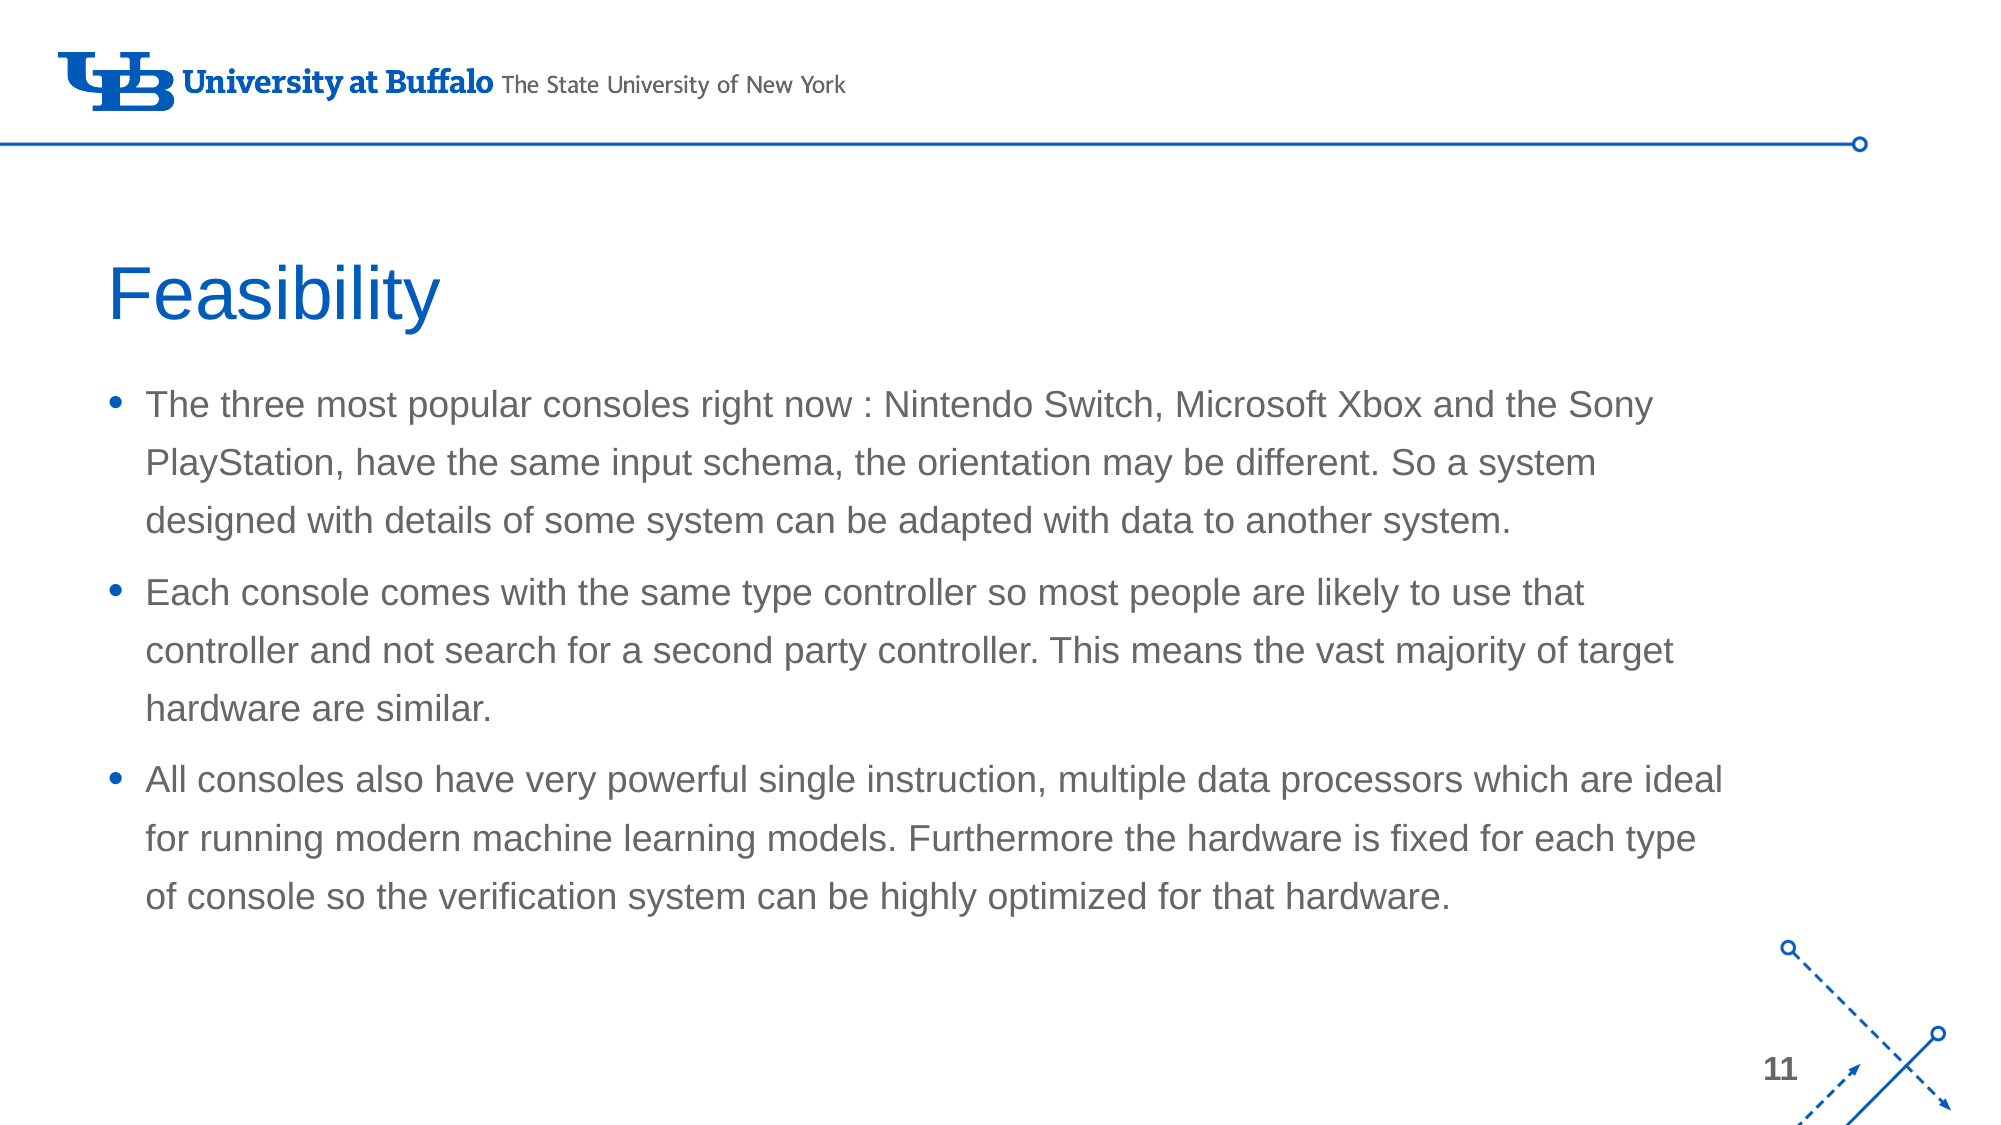

# Feasibility
The three most popular consoles right now : Nintendo Switch, Microsoft Xbox and the Sony PlayStation, have the same input schema, the orientation may be different. So a system designed with details of some system can be adapted with data to another system.
Each console comes with the same type controller so most people are likely to use that controller and not search for a second party controller. This means the vast majority of target hardware are similar.
All consoles also have very powerful single instruction, multiple data processors which are ideal for running modern machine learning models. Furthermore the hardware is fixed for each type of console so the verification system can be highly optimized for that hardware.